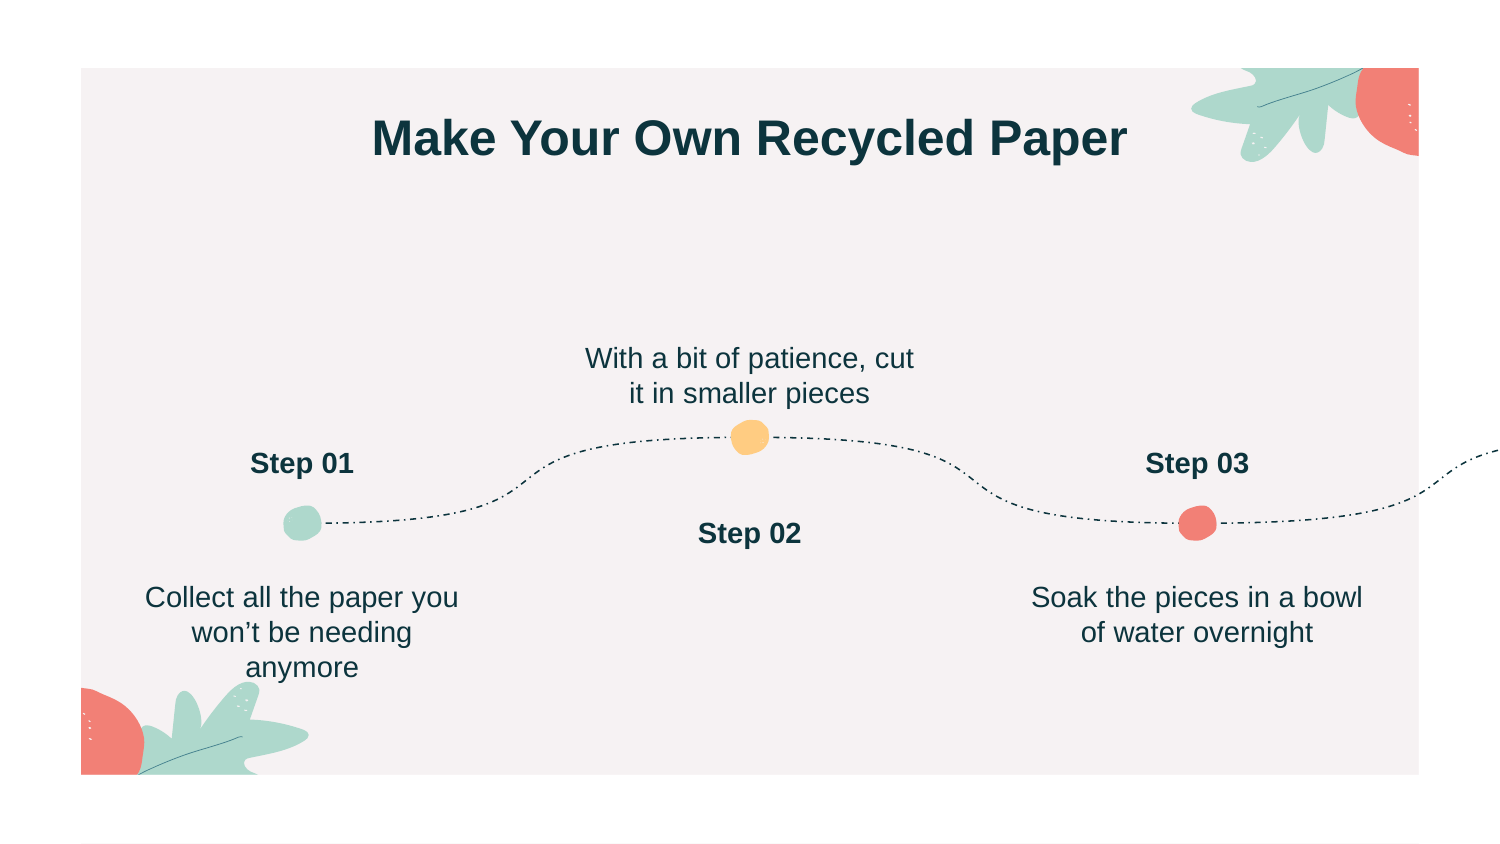

# Make Your Own Recycled Paper
With a bit of patience, cut it in smaller pieces
Step 01
Step 03

Step 02

Soak the pieces in a bowl of water overnight
Collect all the paper you won’t be needing anymore